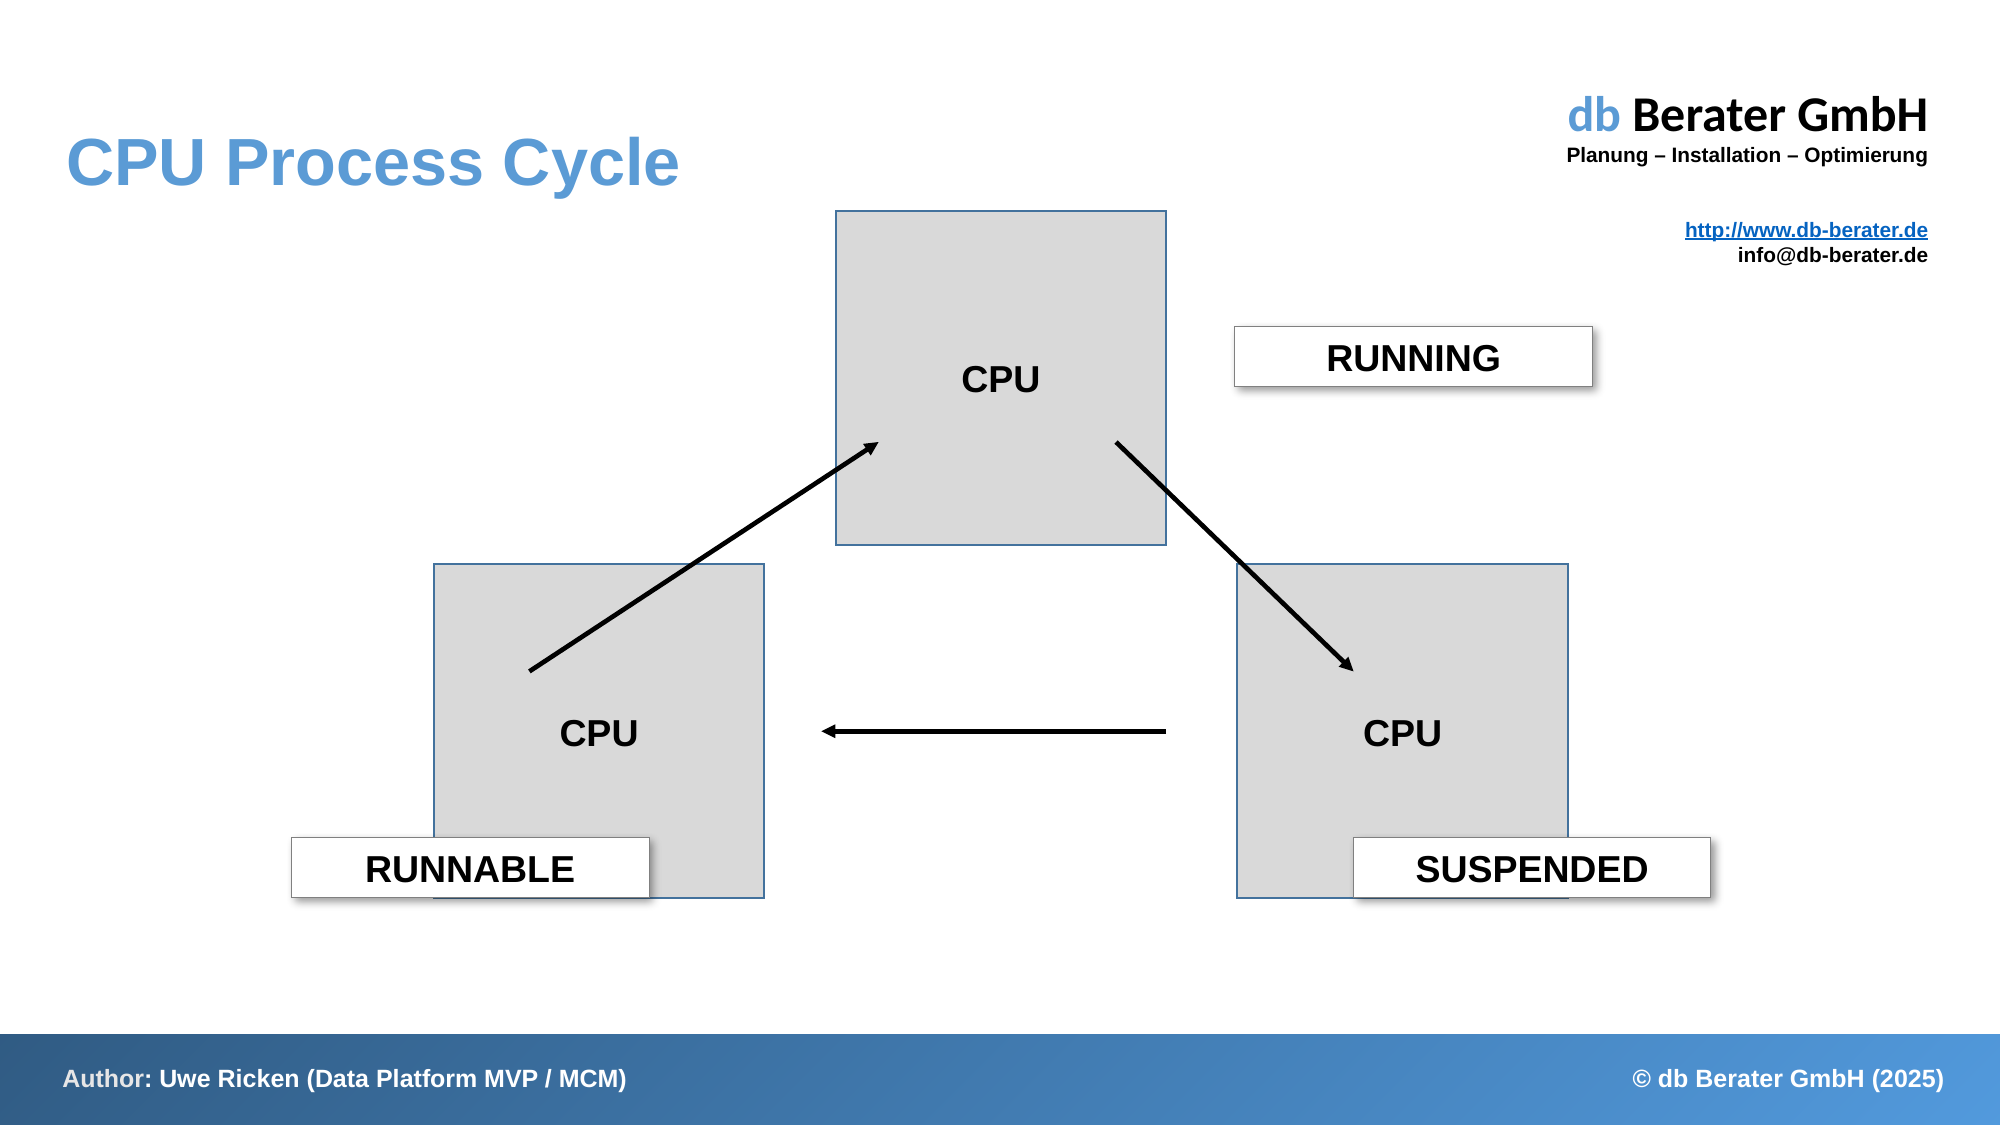

# CPU Process Cycle
CPU
RUNNING
CPU
CPU
RUNNABLE
SUSPENDED